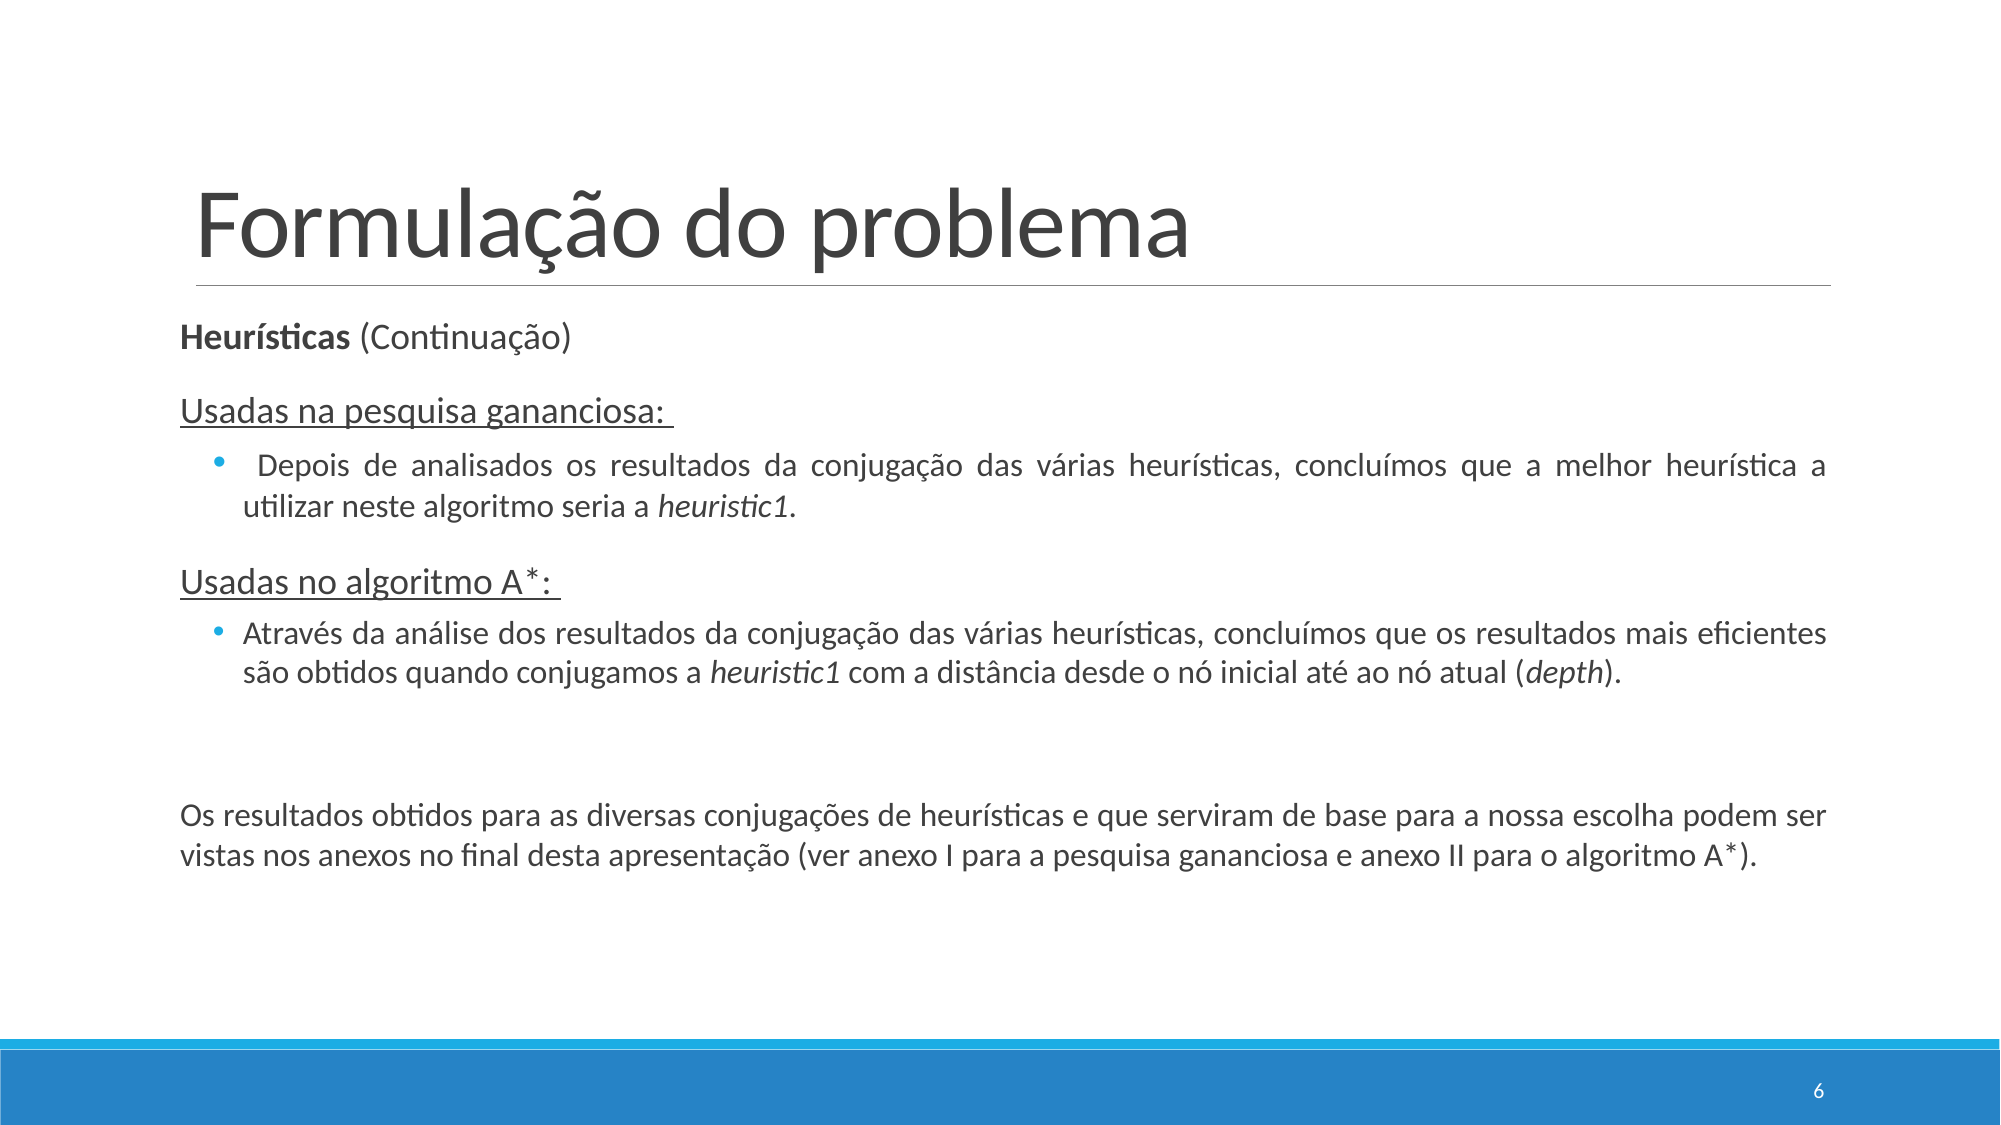

# Formulação do problema
Heurísticas (Continuação)
Usadas na pesquisa gananciosa:
 Depois de analisados os resultados da conjugação das várias heurísticas, concluímos que a melhor heurística a utilizar neste algoritmo seria a heuristic1.
Usadas no algoritmo A*:
Através da análise dos resultados da conjugação das várias heurísticas, concluímos que os resultados mais eficientes são obtidos quando conjugamos a heuristic1 com a distância desde o nó inicial até ao nó atual (depth).

Os resultados obtidos para as diversas conjugações de heurísticas e que serviram de base para a nossa escolha podem ser vistas nos anexos no final desta apresentação (ver anexo I para a pesquisa gananciosa e anexo II para o algoritmo A*).
6